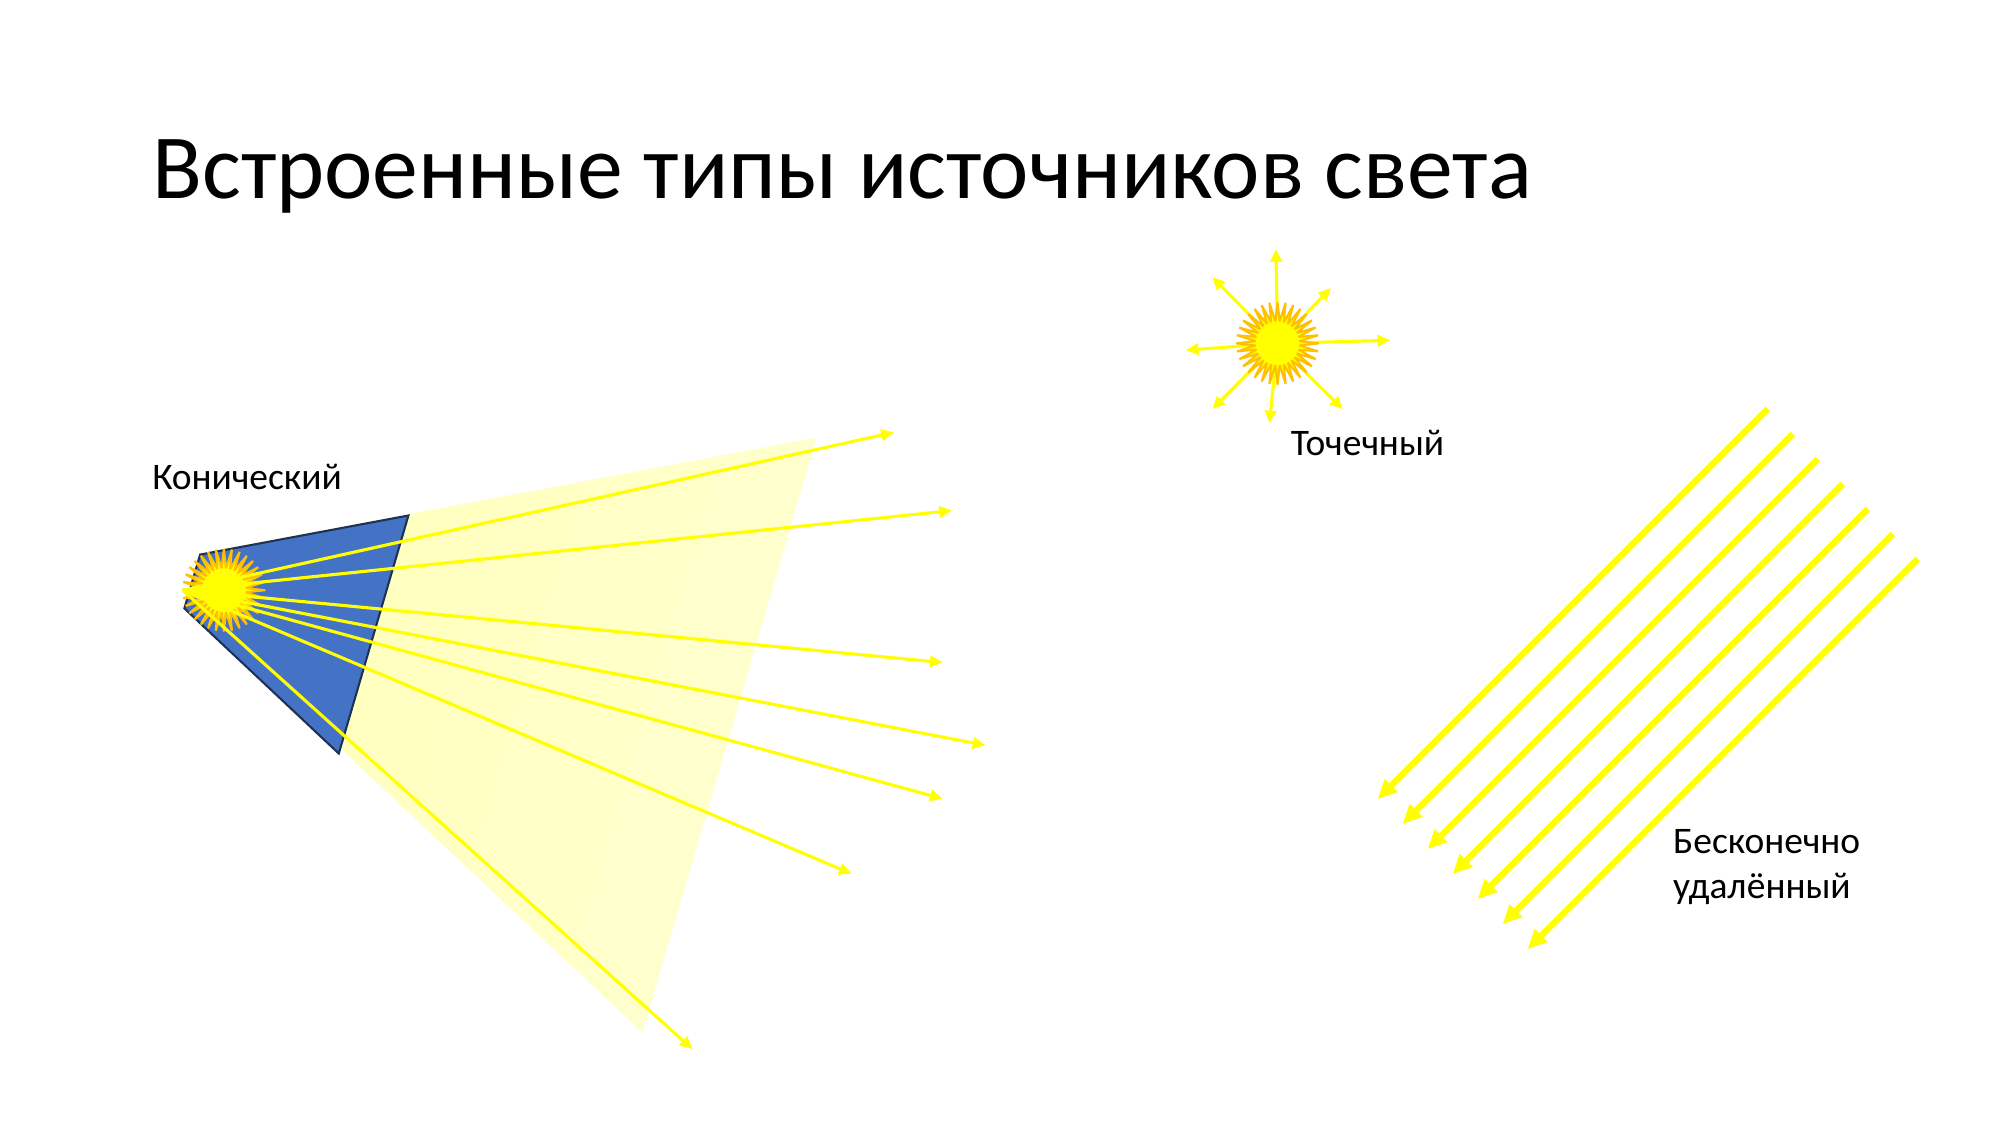

# Встроенные типы источников света

Точечный
Конический

Бесконечно удалённый